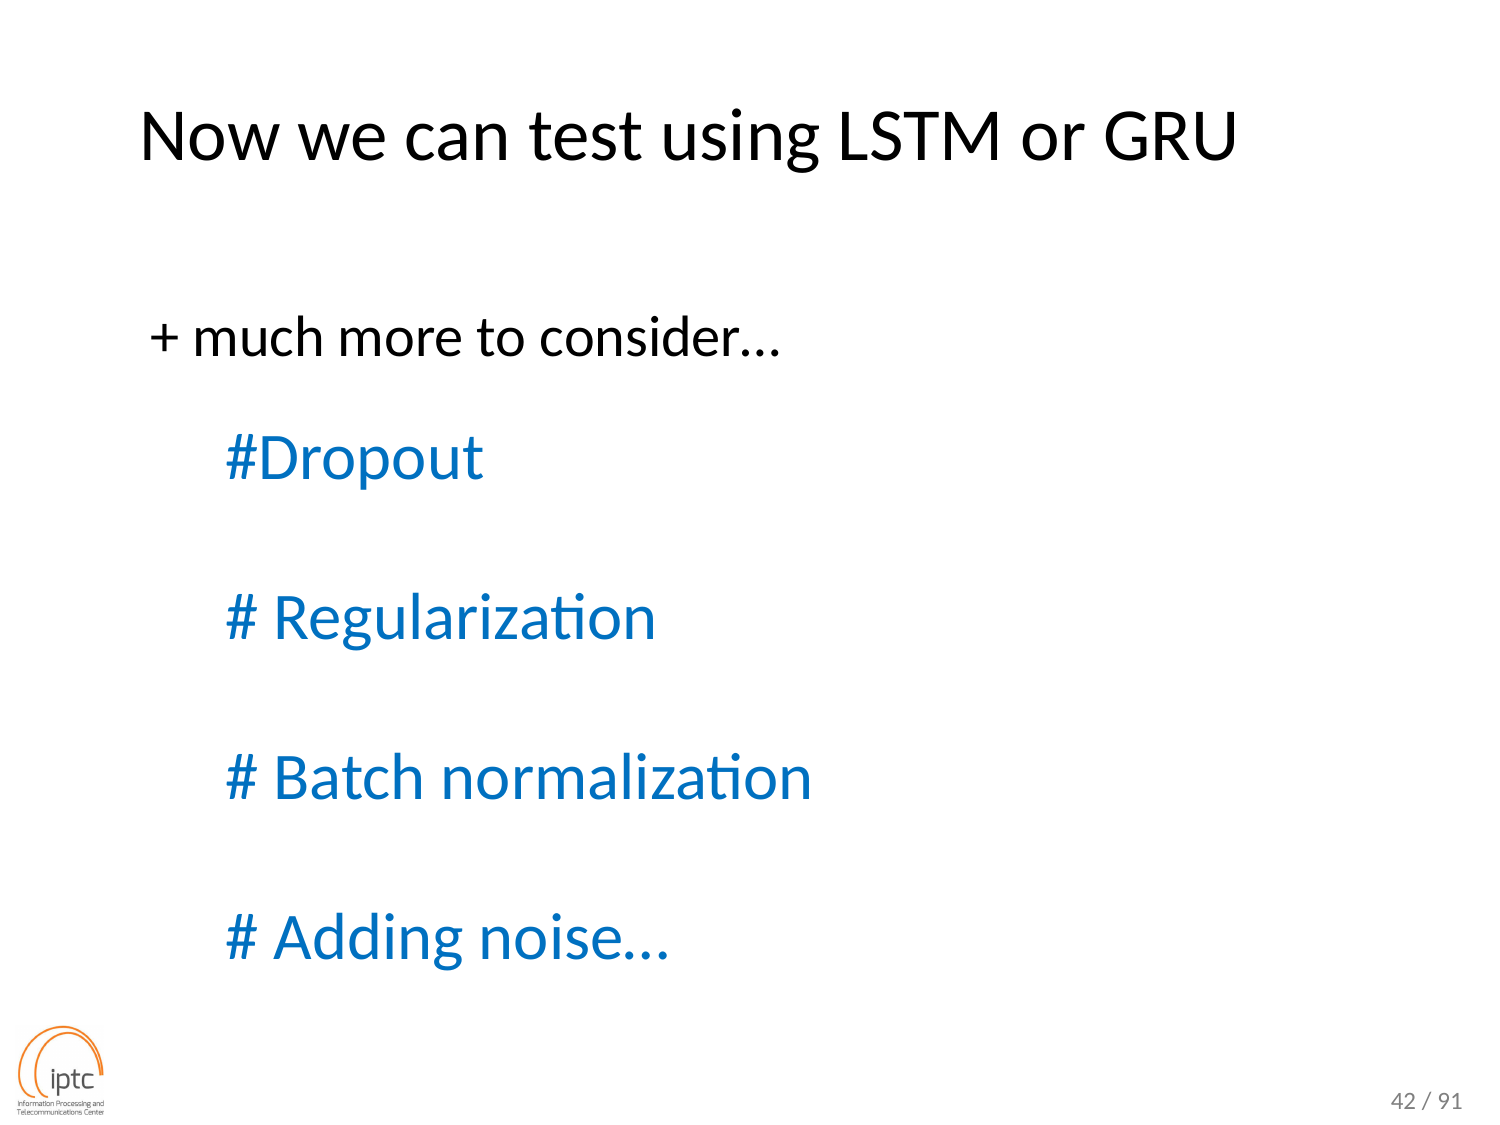

Now we can test using LSTM or GRU
+ much more to consider…

#Dropout

# Regularization

# Batch normalization

# Adding noise…